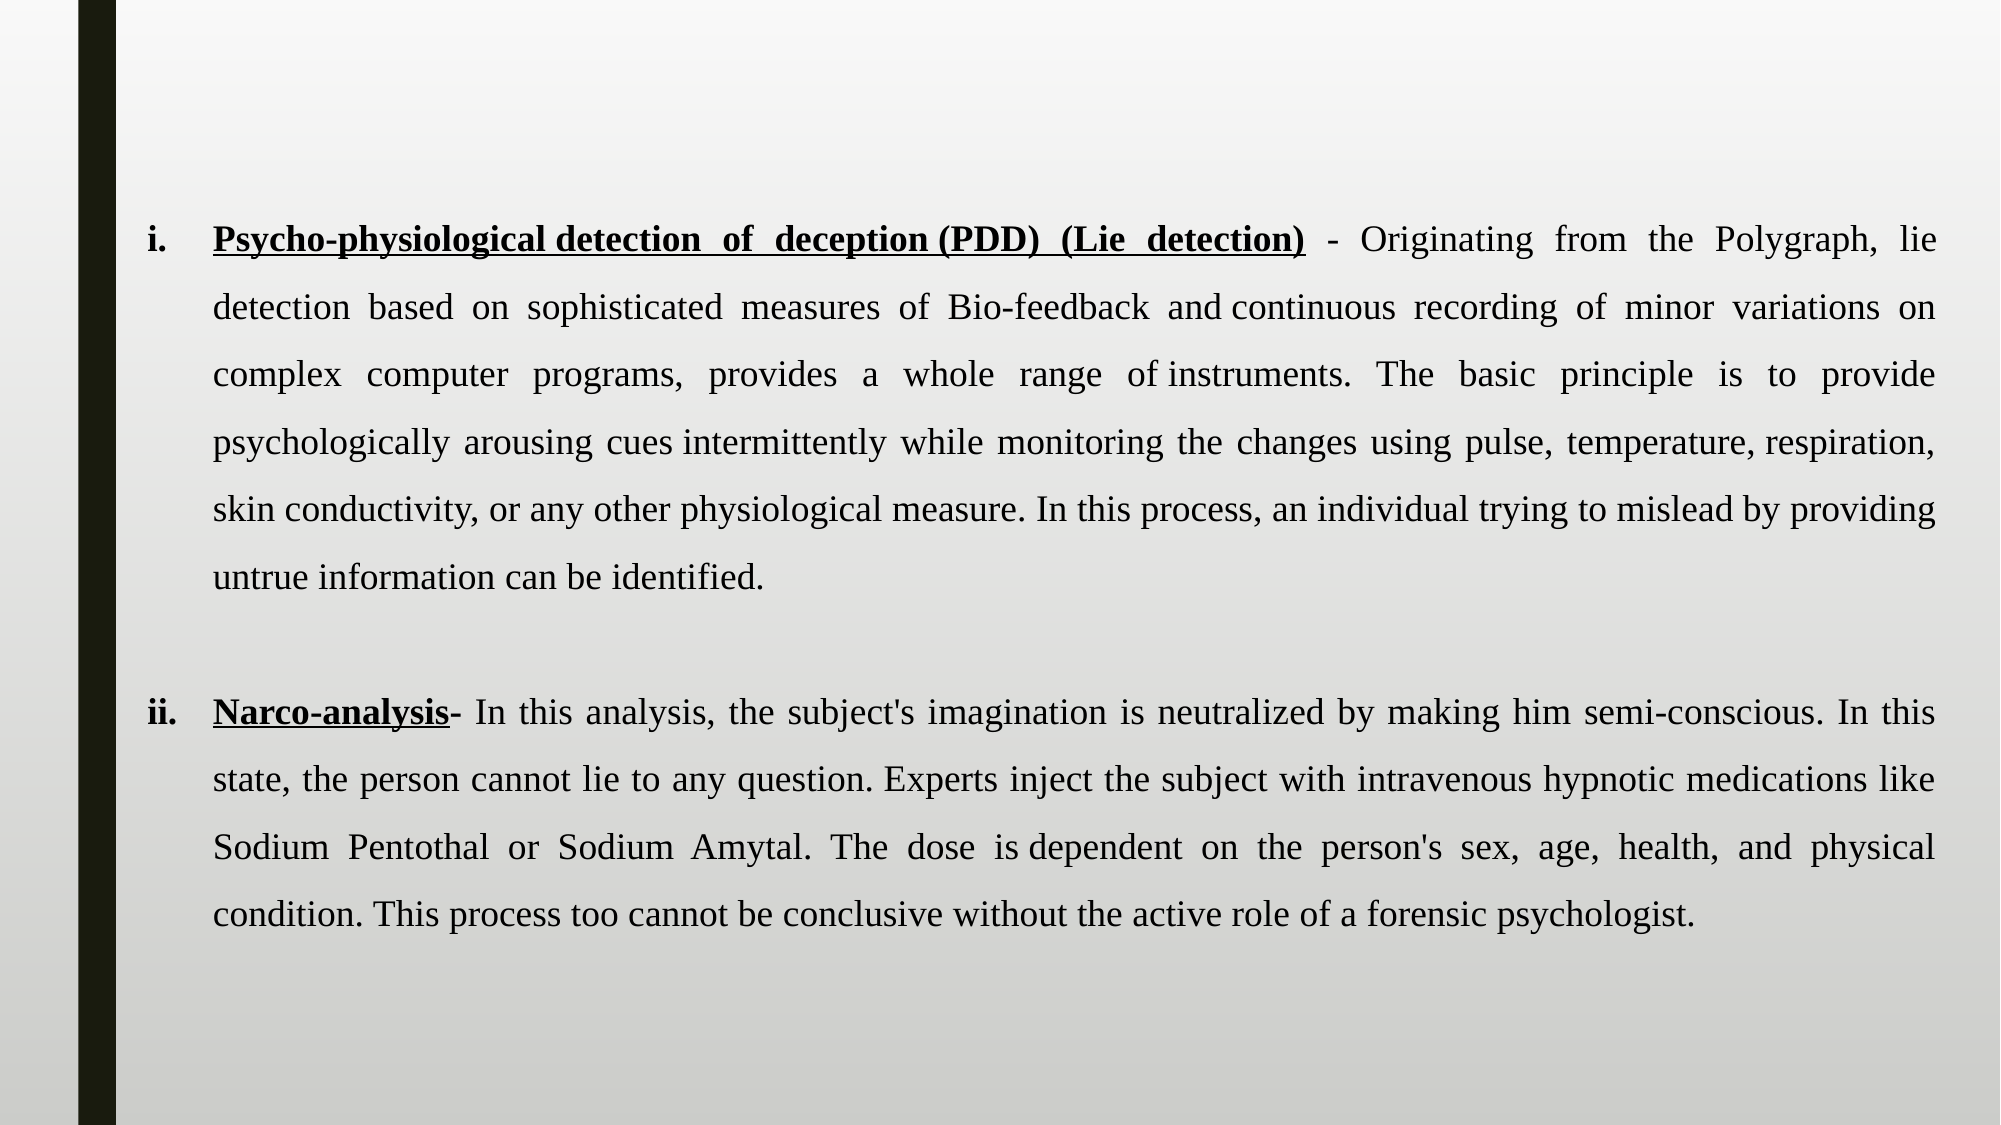

Psycho-physiological detection of deception (PDD) (Lie detection) - Originating from the Polygraph, lie detection based on sophisticated measures of Bio-feedback and continuous recording of minor variations on complex computer programs, provides a whole range of instruments. The basic principle is to provide psychologically arousing cues intermittently while monitoring the changes using pulse, temperature, respiration, skin conductivity, or any other physiological measure. In this process, an individual trying to mislead by providing untrue information can be identified.

Narco-analysis- In this analysis, the subject's imagination is neutralized by making him semi-conscious. In this state, the person cannot lie to any question. Experts inject the subject with intravenous hypnotic medications like Sodium Pentothal or Sodium Amytal. The dose is dependent on the person's sex, age, health, and physical condition. This process too cannot be conclusive without the active role of a forensic psychologist.